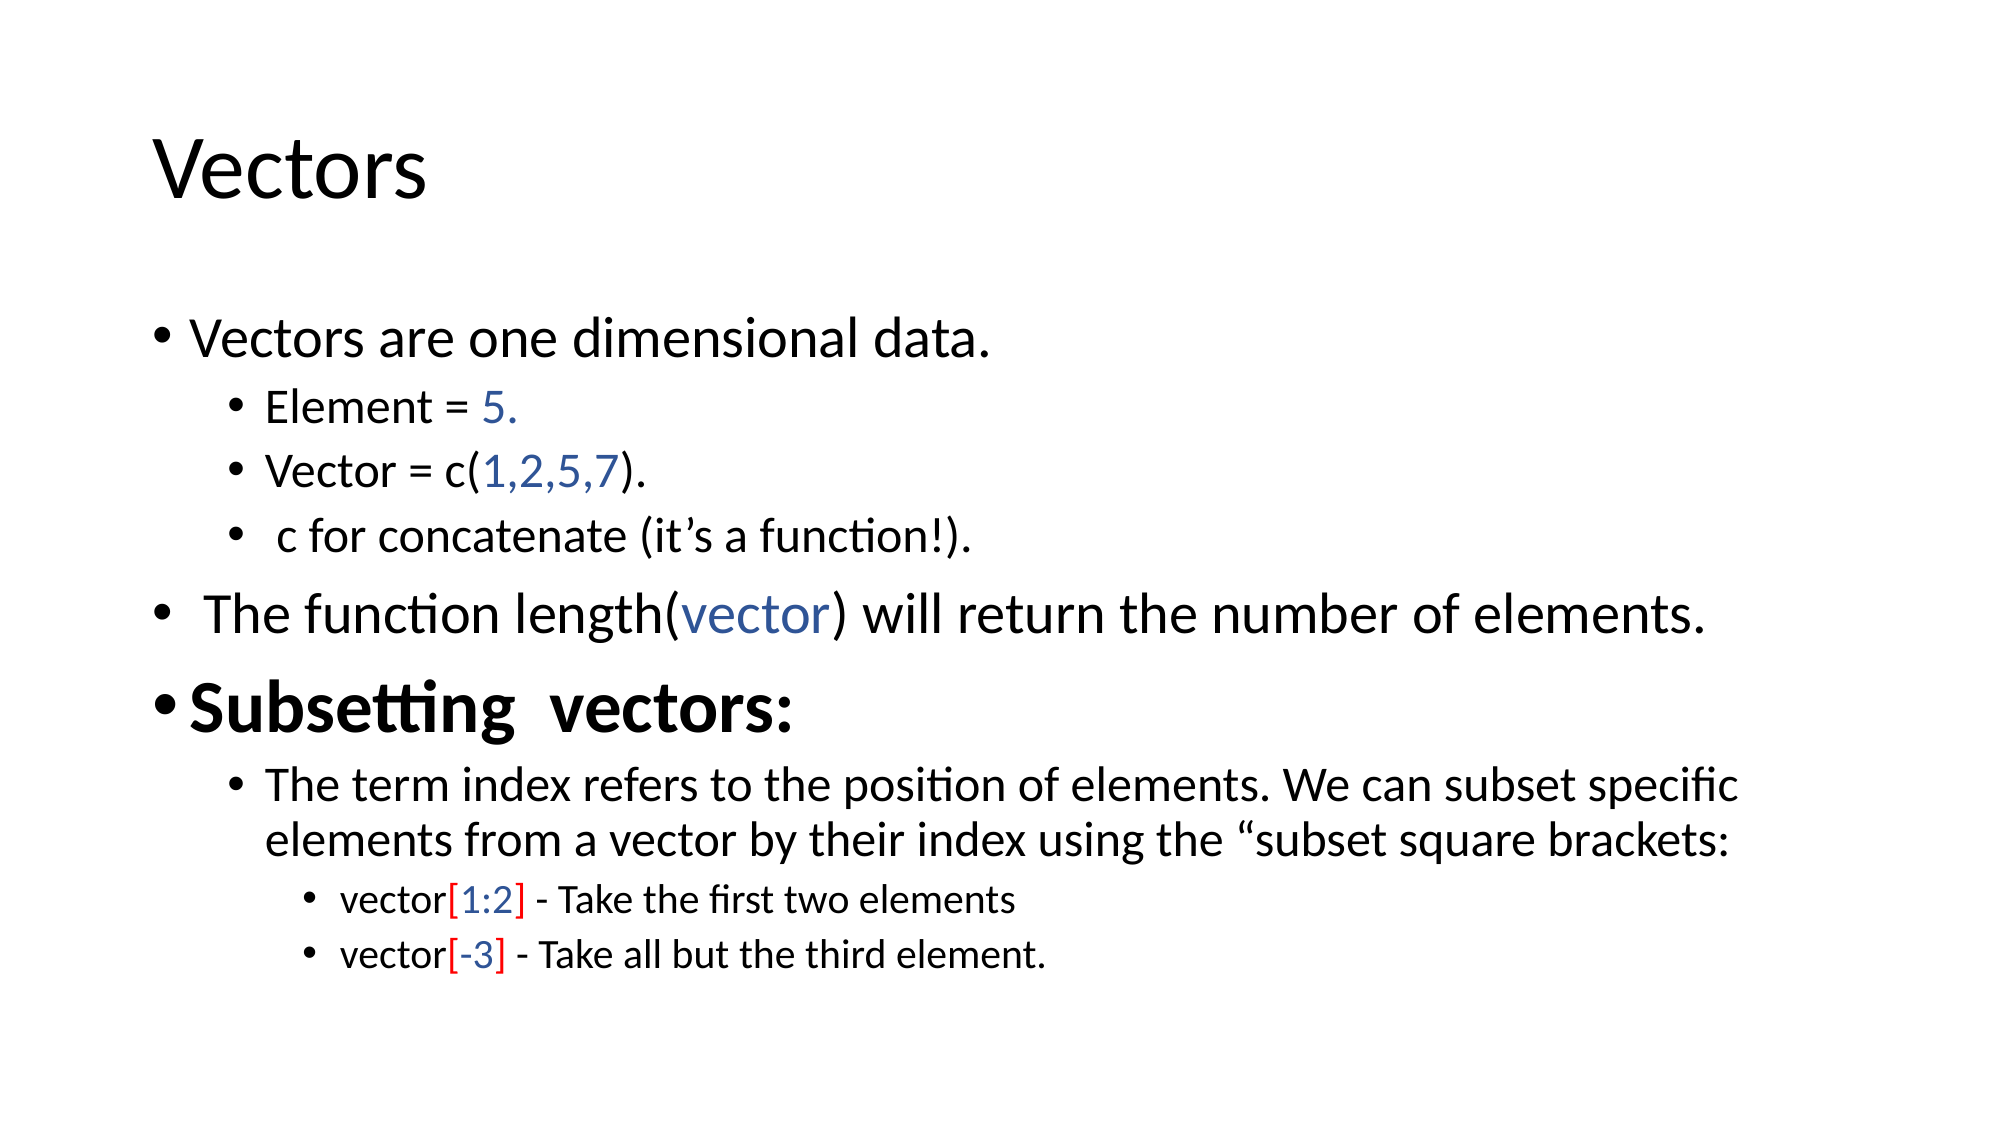

# Vectors
Vectors are one dimensional data.
Element = 5.
Vector = c(1,2,5,7).
 c for concatenate (it’s a function!).
 The function length(vector) will return the number of elements.
Subsetting  vectors:
The term index refers to the position of elements. We can subset specific elements from a vector by their index using the “subset square brackets:
vector[1:2] - Take the first two elements
vector[-3] - Take all but the third element.